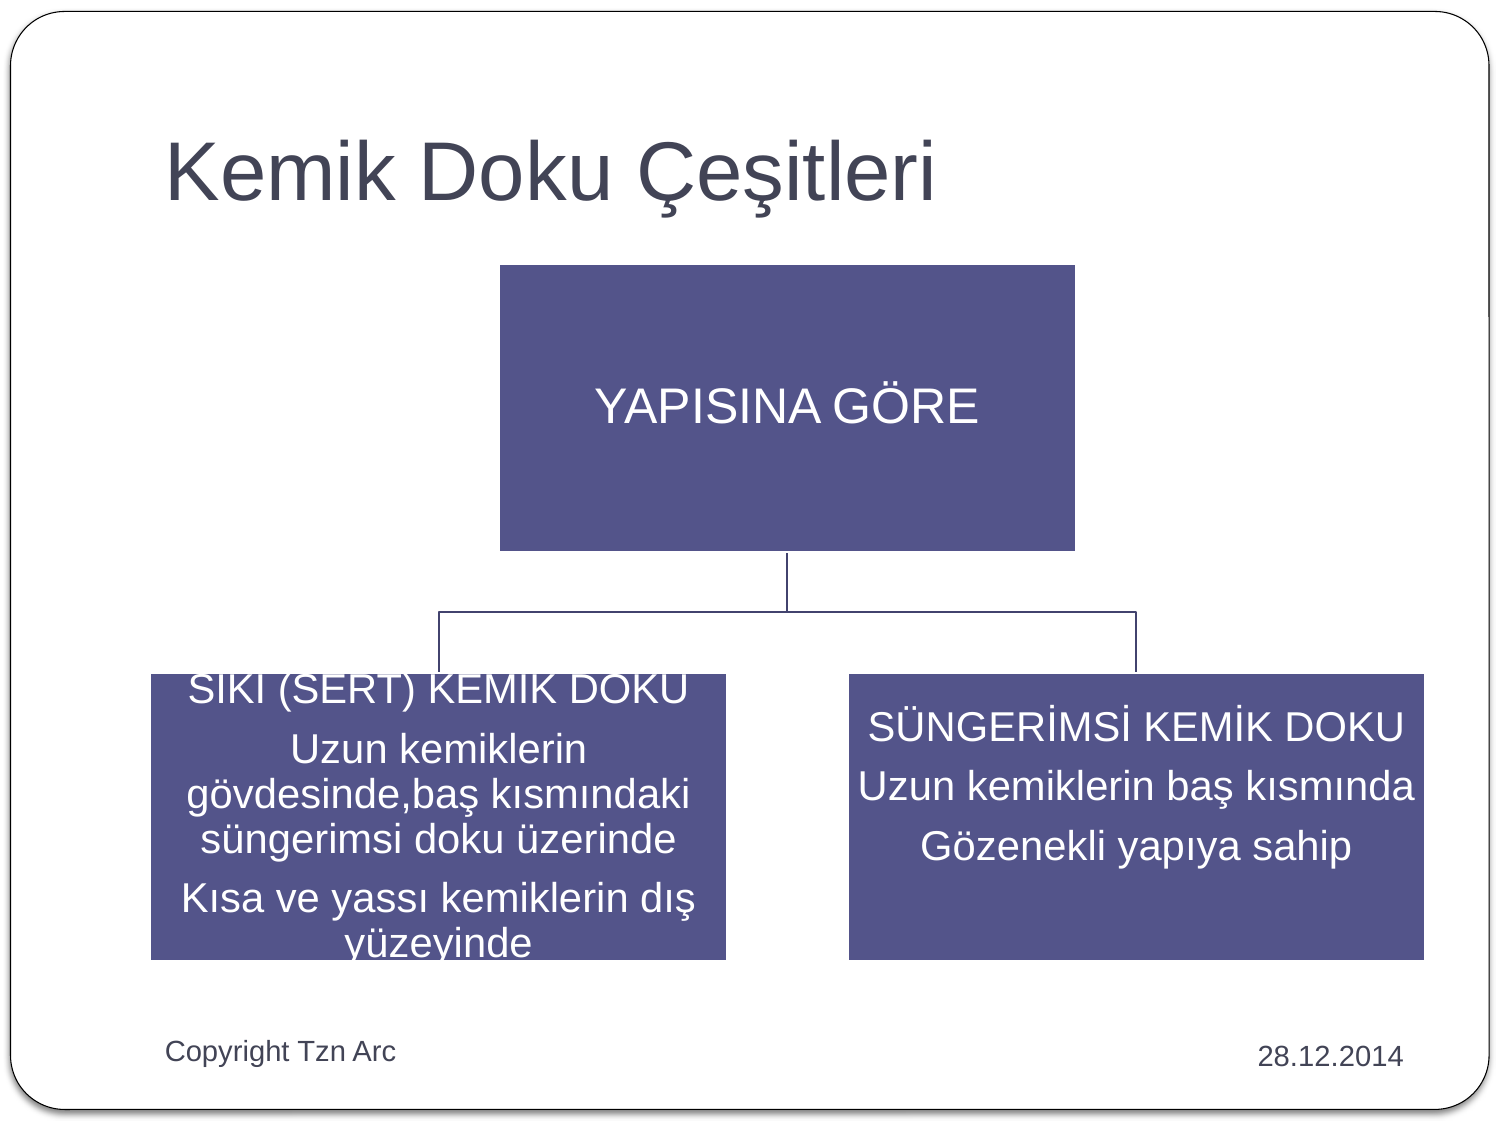

# Kemik Doku Çeşitleri
YAPISINA GÖRE
SIKI (SERT) KEMİK DOKU
Uzun kemiklerin gövdesinde,baş kısmındaki süngerimsi doku üzerinde
Kısa ve yassı kemiklerin dış yüzeyinde
SÜNGERİMSİ KEMİK DOKU
Uzun kemiklerin baş kısmında
Gözenekli yapıya sahip

Copyright Tzn Arc
28.12.2014